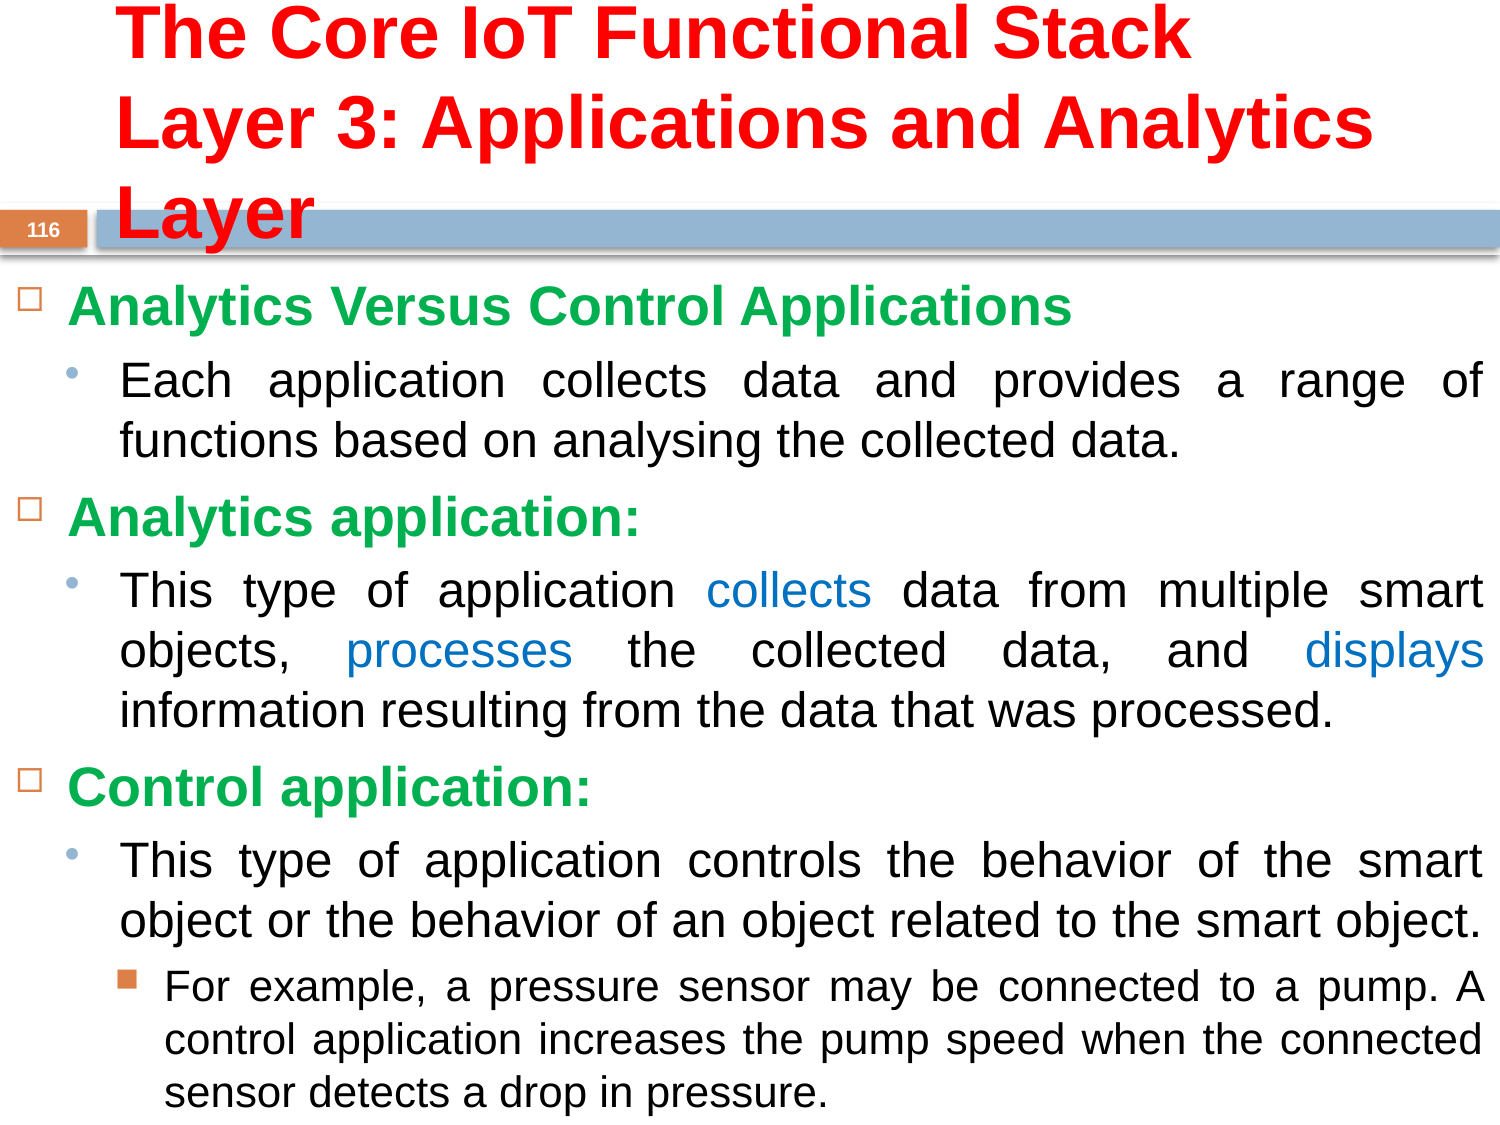

# The Core IoT Functional Stack Layer 3: Applications and Analytics Layer
116
Analytics Versus Control Applications
Each application collects data and provides a range of functions based on analysing the collected data.
Analytics application:
This type of application collects data from multiple smart objects, processes the collected data, and displays information resulting from the data that was processed.
Control application:
This type of application controls the behavior of the smart object or the behavior of an object related to the smart object.
For example, a pressure sensor may be connected to a pump. A control application increases the pump speed when the connected sensor detects a drop in pressure.